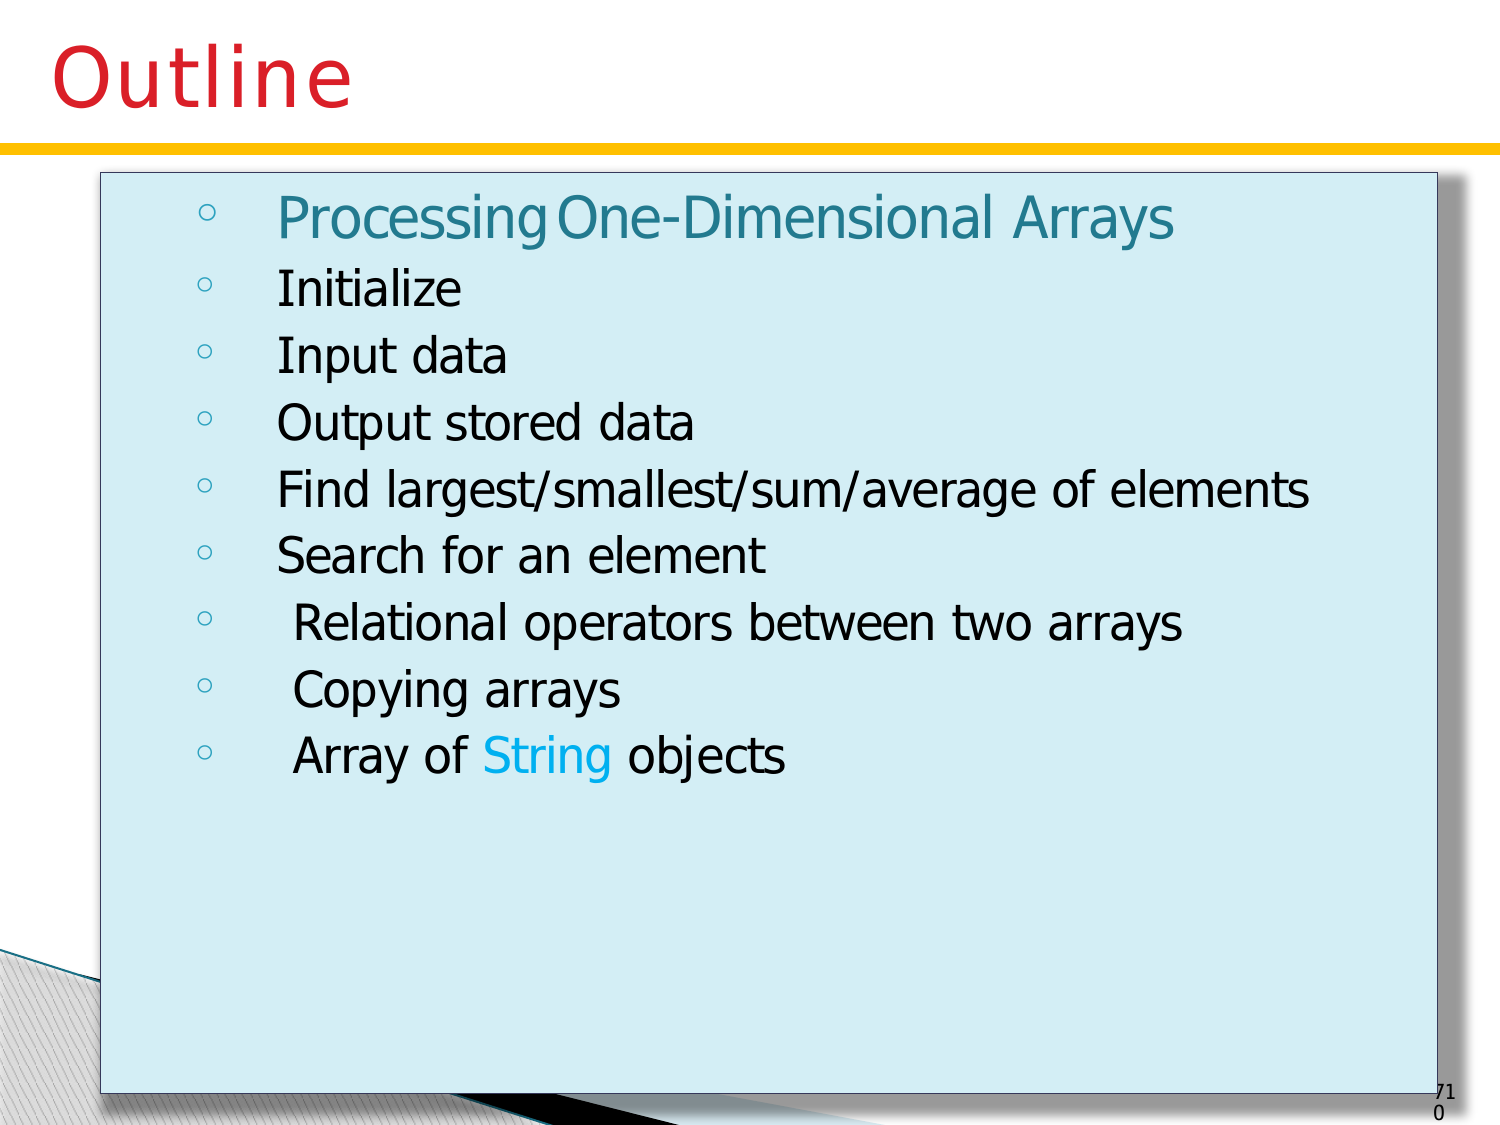

# Outline
Processing One-Dimensional Arrays
Initialize
Input data
Output stored data
Find largest/smallest/sum/average of elements
Search for an element
 Relational operators between two arrays
 Copying arrays
 Array of String objects
710